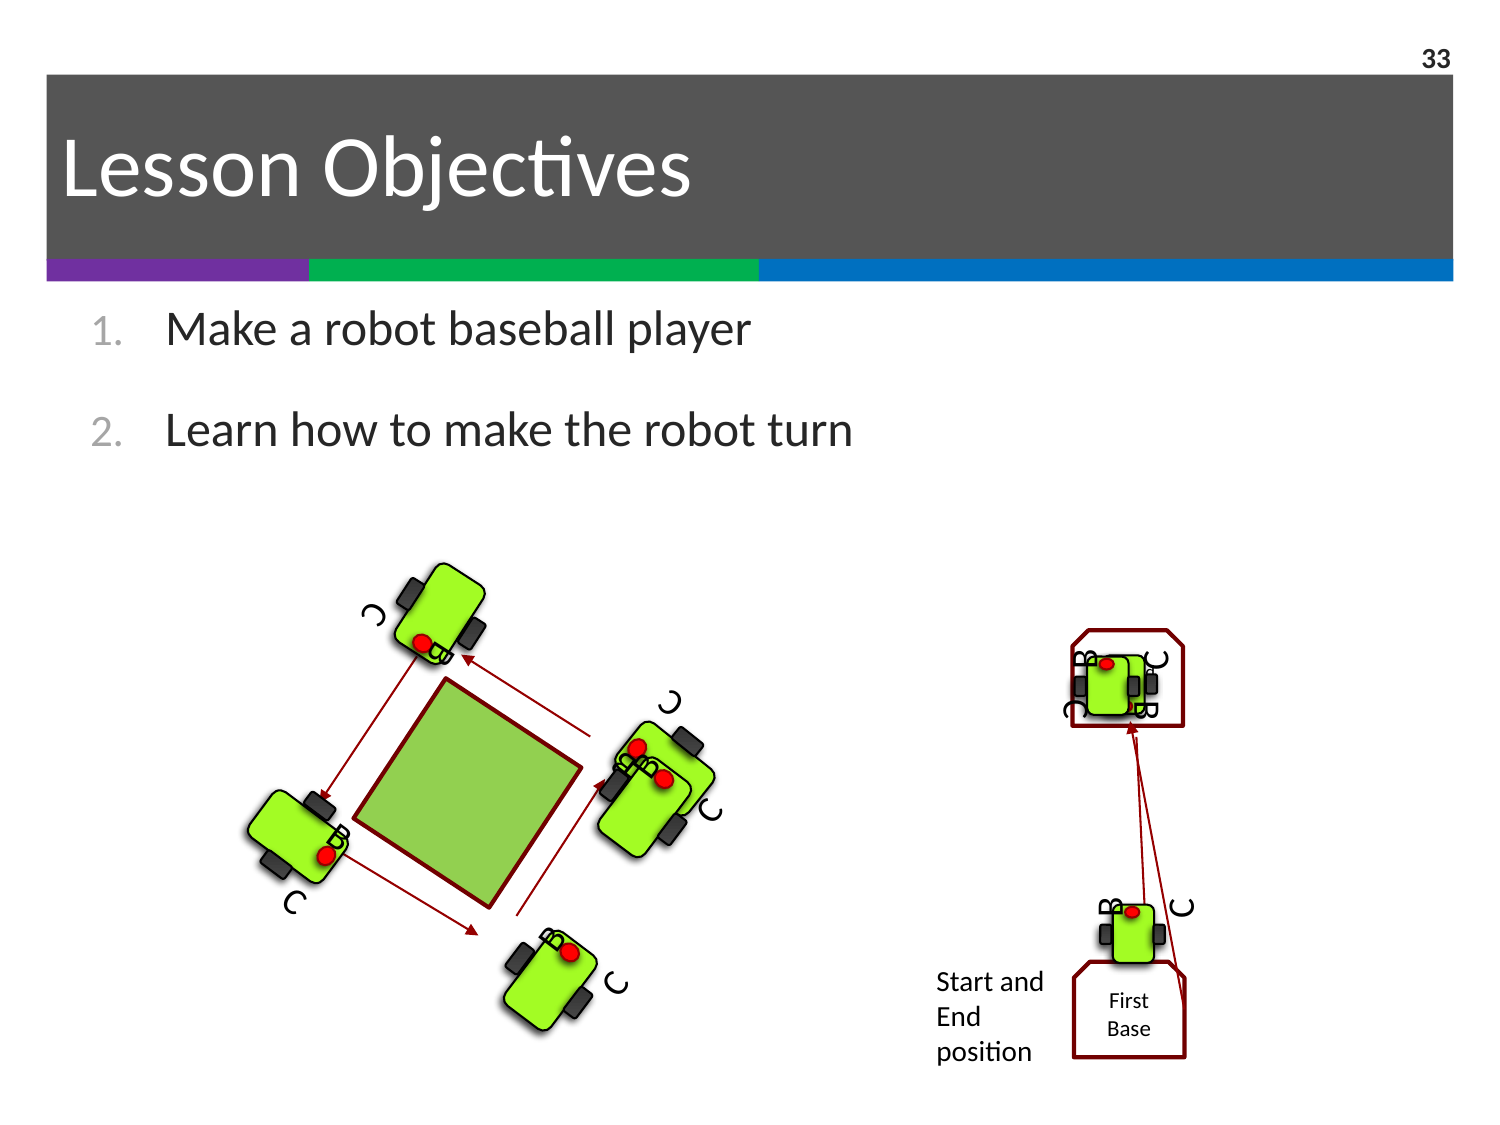

33
# Lesson Objectives
Make a robot baseball player
Learn how to make the robot turn

B

C
Second Base
B

C
B

C

B

C
B

C
B

C
B

C
B

C
Start and End position
First Base